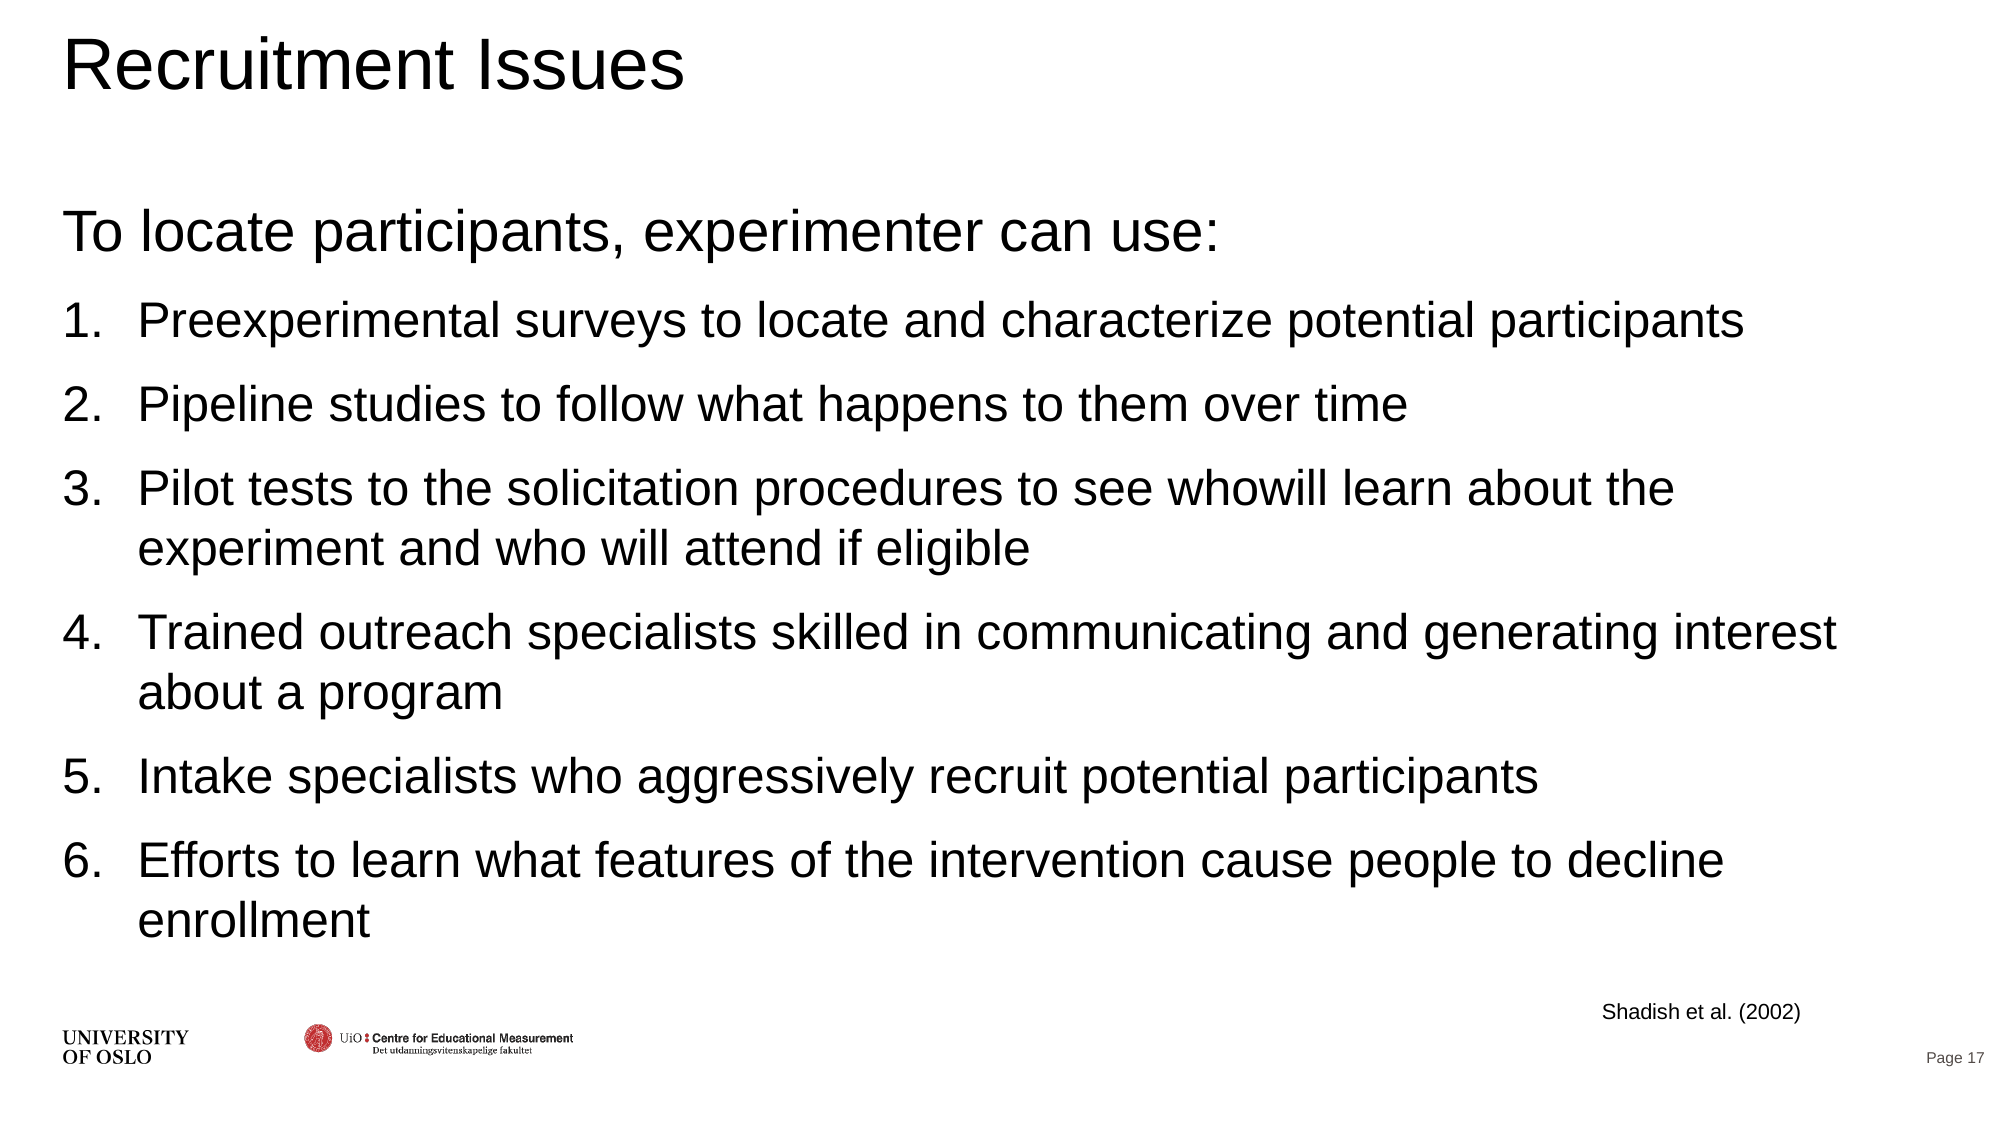

# Recruitment Issues
To locate participants, experimenter can use:
Preexperimental surveys to locate and characterize potential participants
Pipeline studies to follow what happens to them over time
Pilot tests to the solicitation procedures to see whowill learn about the experiment and who will attend if eligible
Trained outreach specialists skilled in communicating and generating interest about a program
Intake specialists who aggressively recruit potential participants
Efforts to learn what features of the intervention cause people to decline enrollment
Shadish et al. (2002)
Page 17